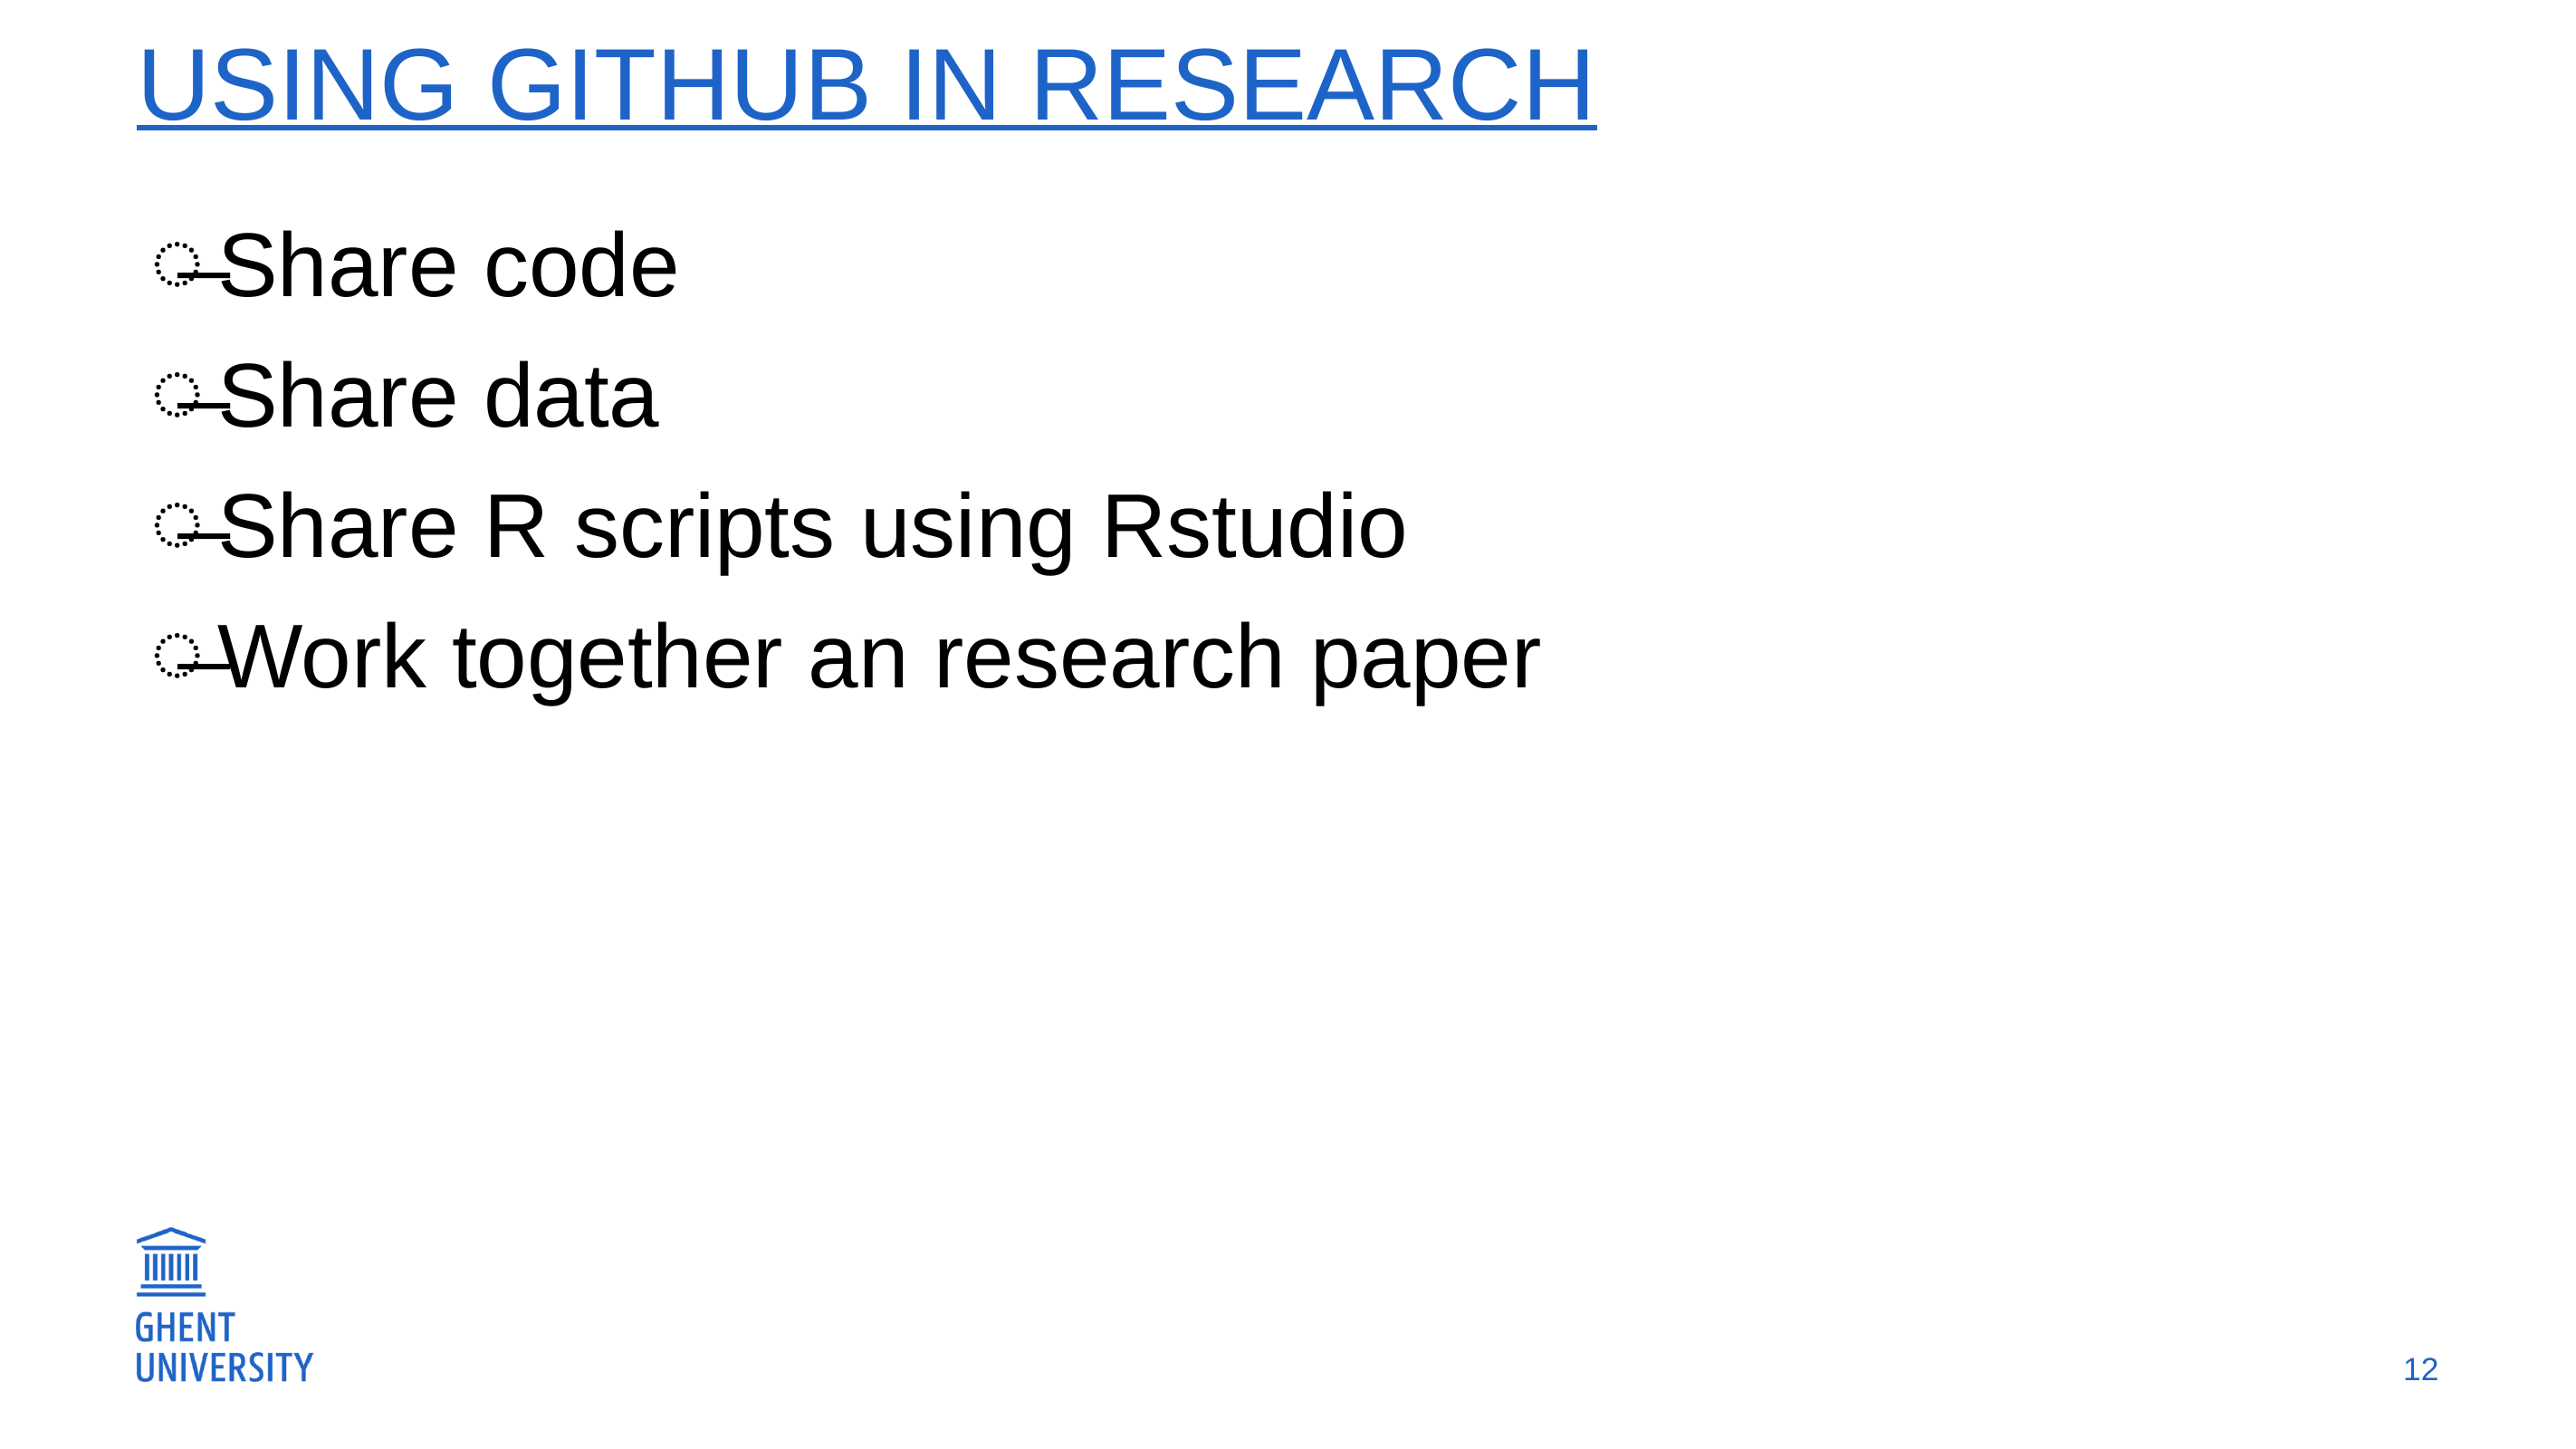

# Using GitHub in research
Share code
Share data
Share R scripts using Rstudio
Work together an research paper
12